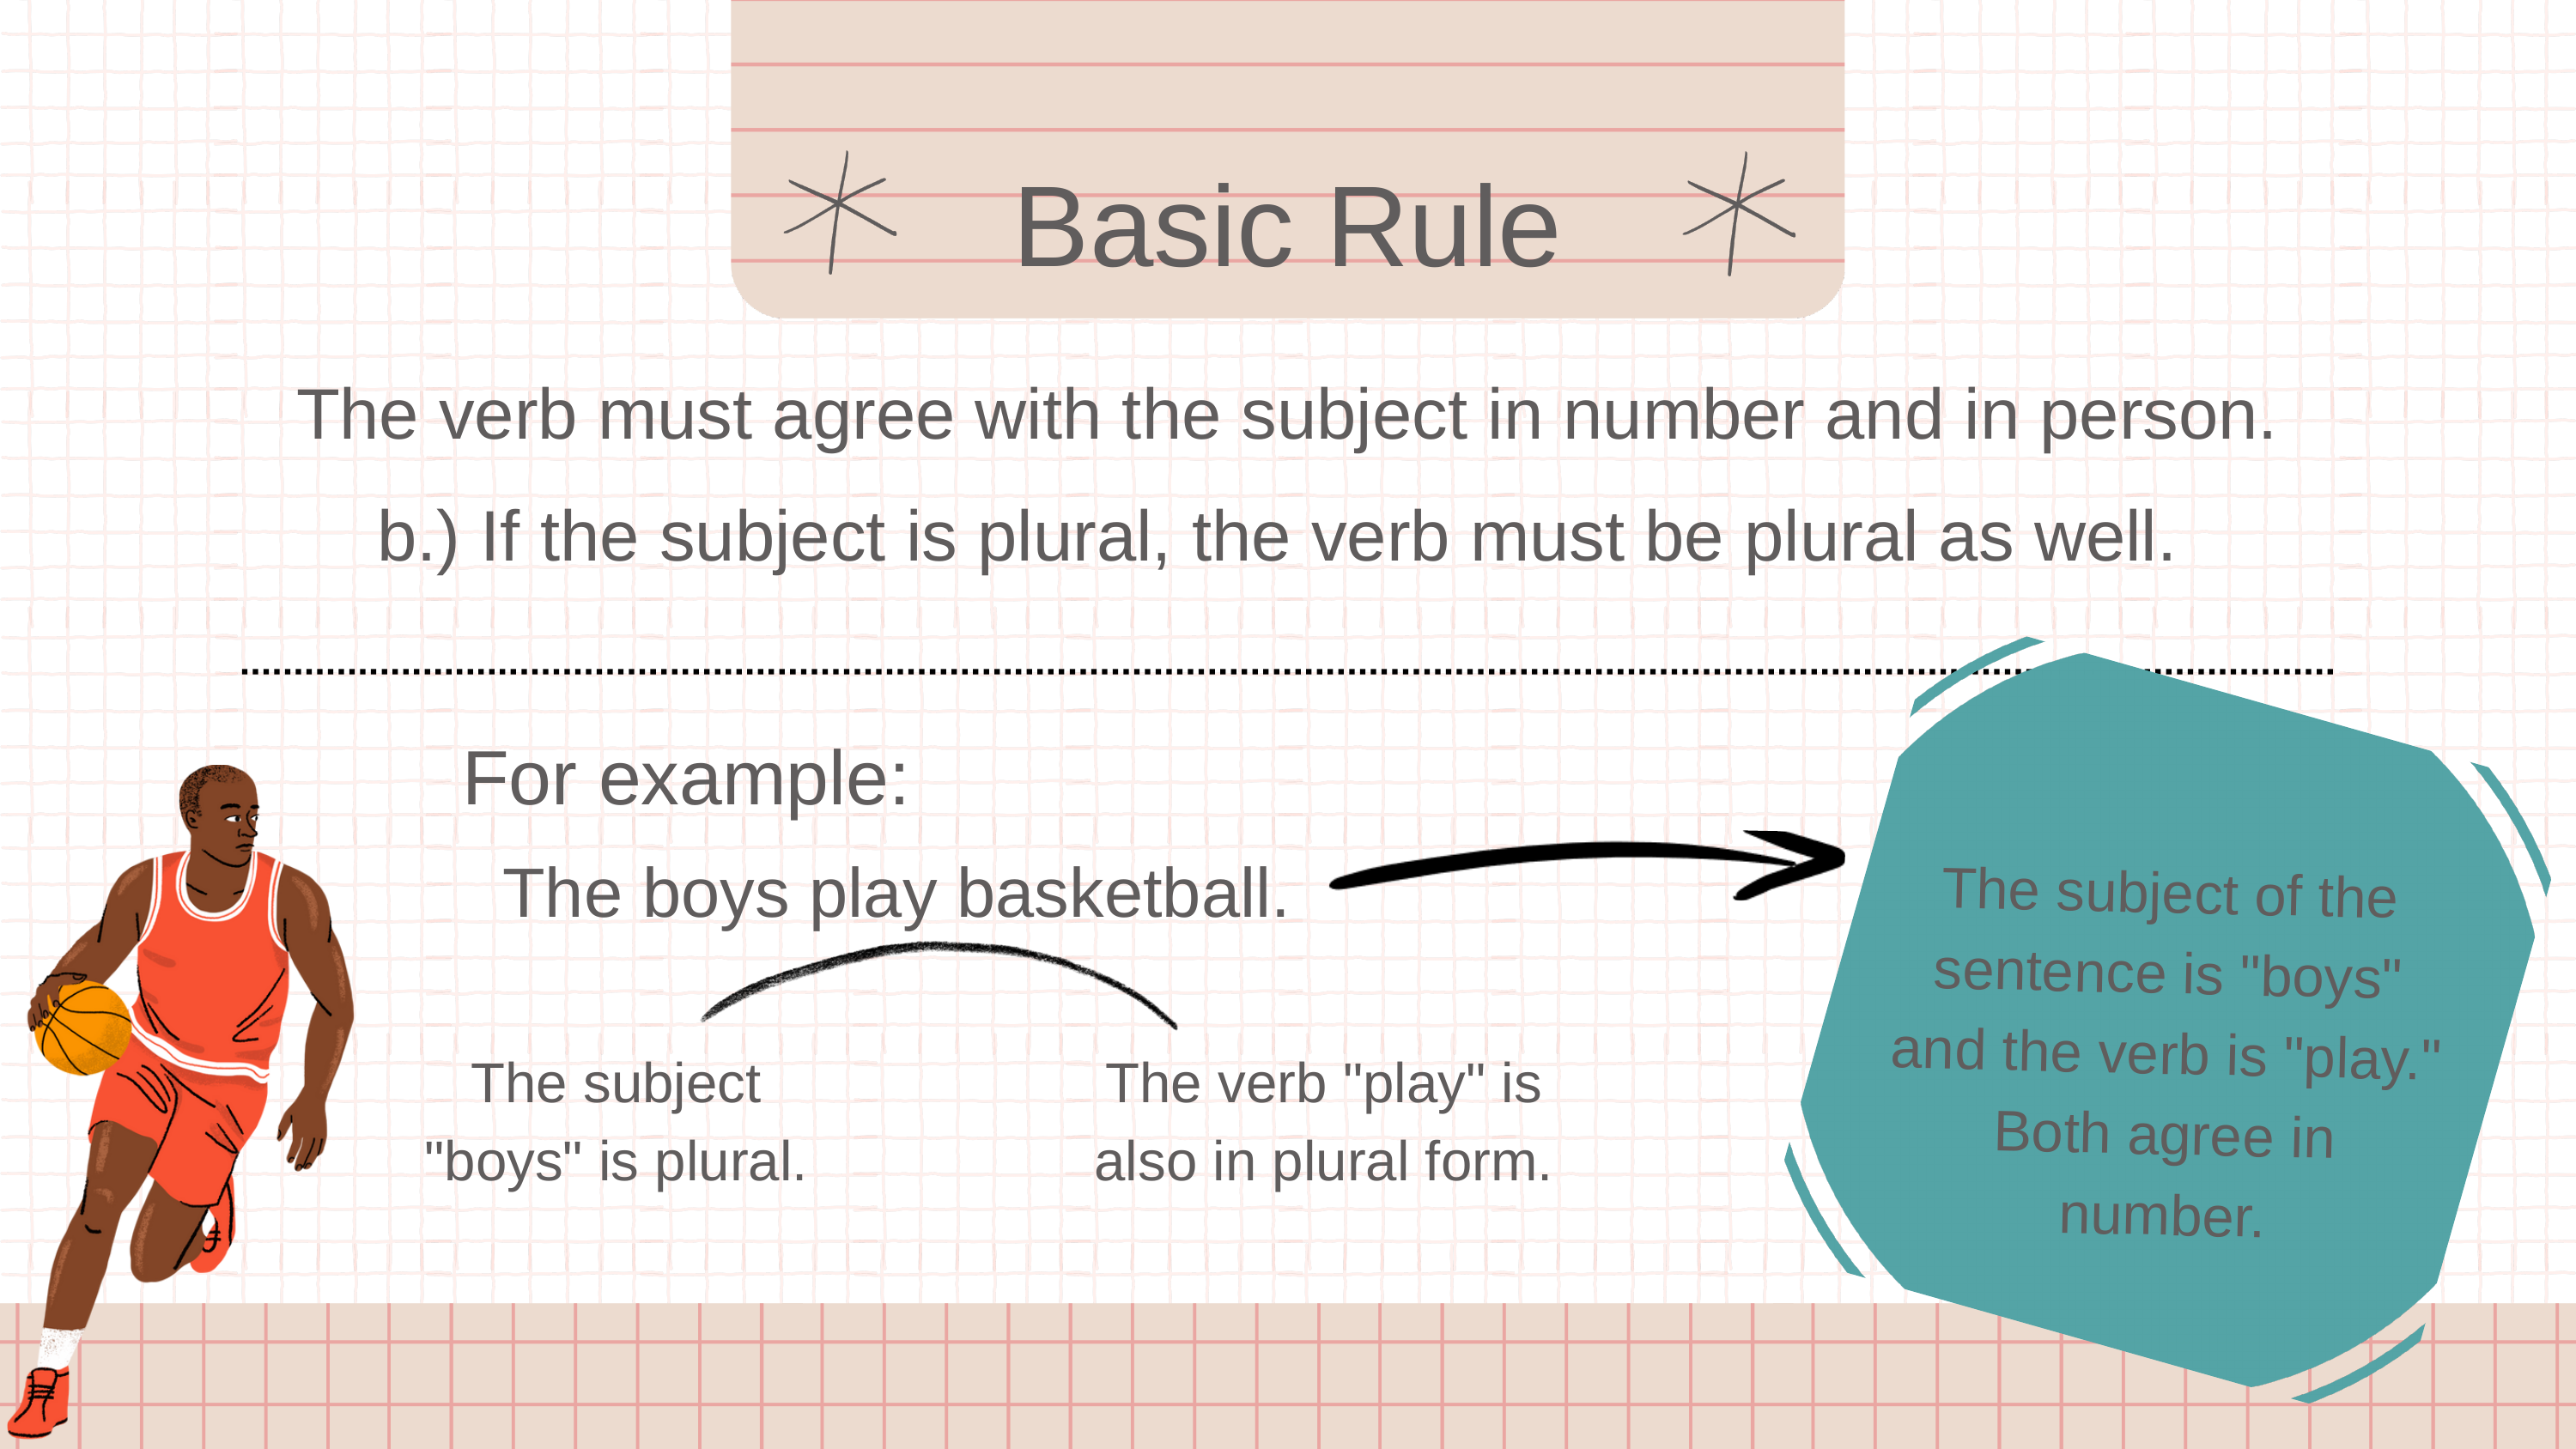

Basic Rule

The verb must agree with the subject in number and in person.
b.) If the subject is plural, the verb must be plural as well.

For example:

The boys play basketball.
The subject of the sentence is "boys" and the verb is "play." Both agree in number.

The subject "boys" is plural.
The verb "play" is also in plural form.